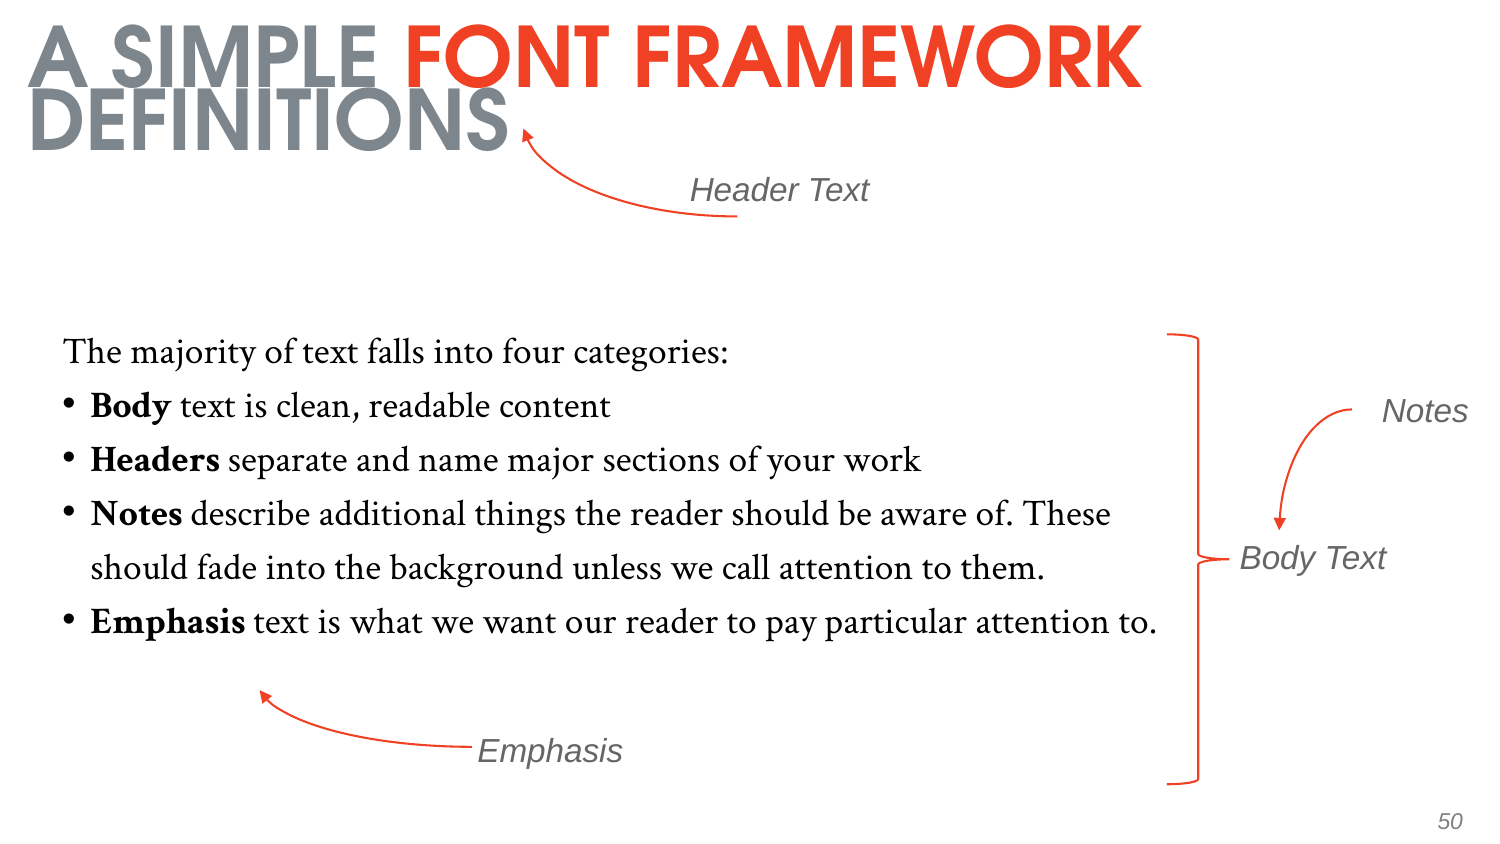

A SIMPLE FONT FRAMEWORK

DEFINITIONS
Header Text
The majority of text falls into four categories:
Body text is clean, readable content
Headers separate and name major sections of your work
Notes describe additional things the reader should be aware of. These should fade into the background unless we call attention to them.
Emphasis text is what we want our reader to pay particular attention to.

Notes

Body Text

Emphasis